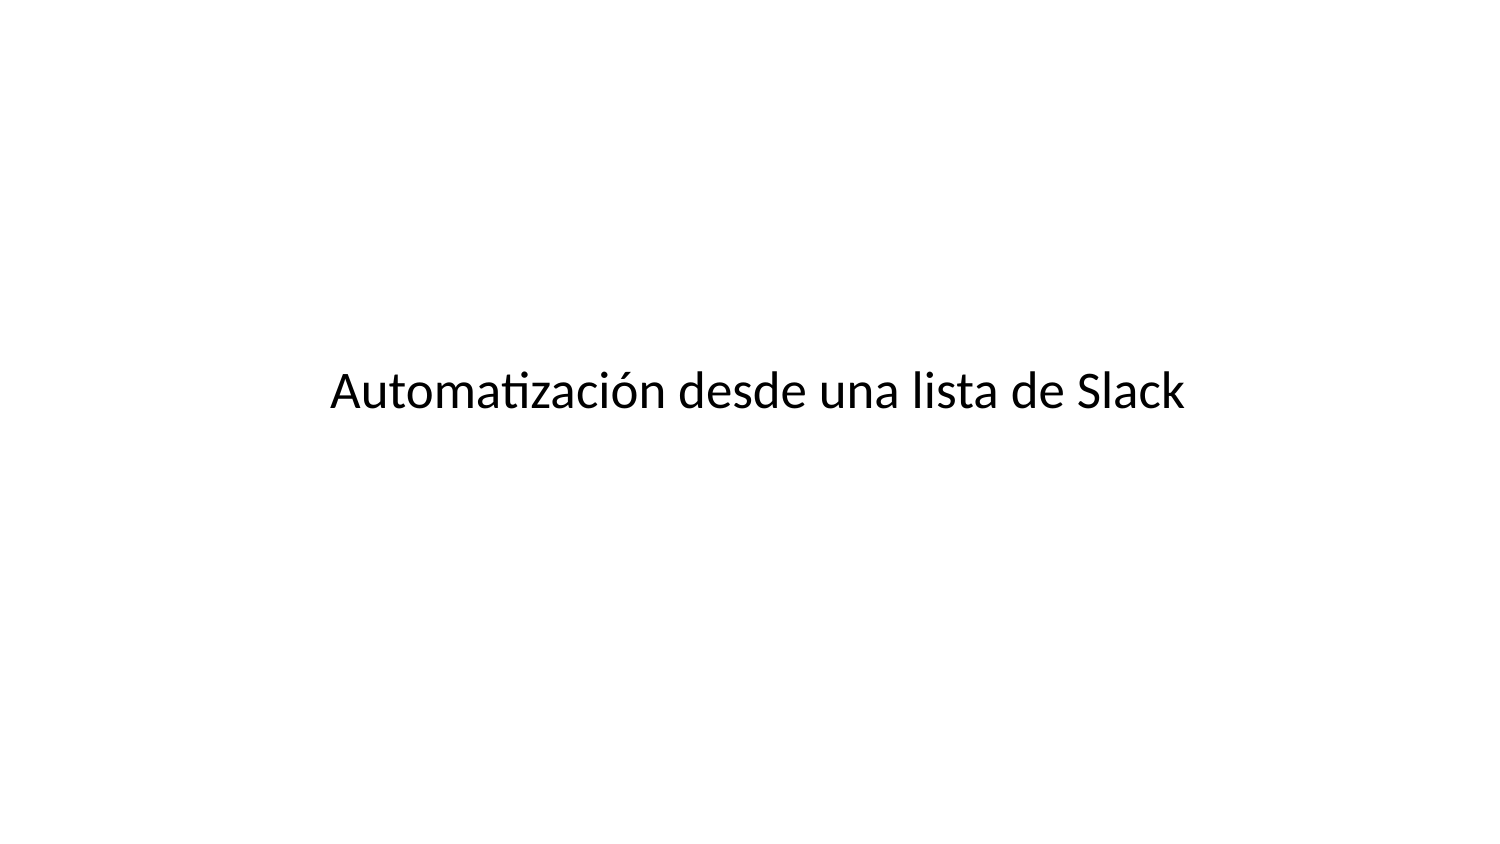

# Automatización desde una lista de Slack